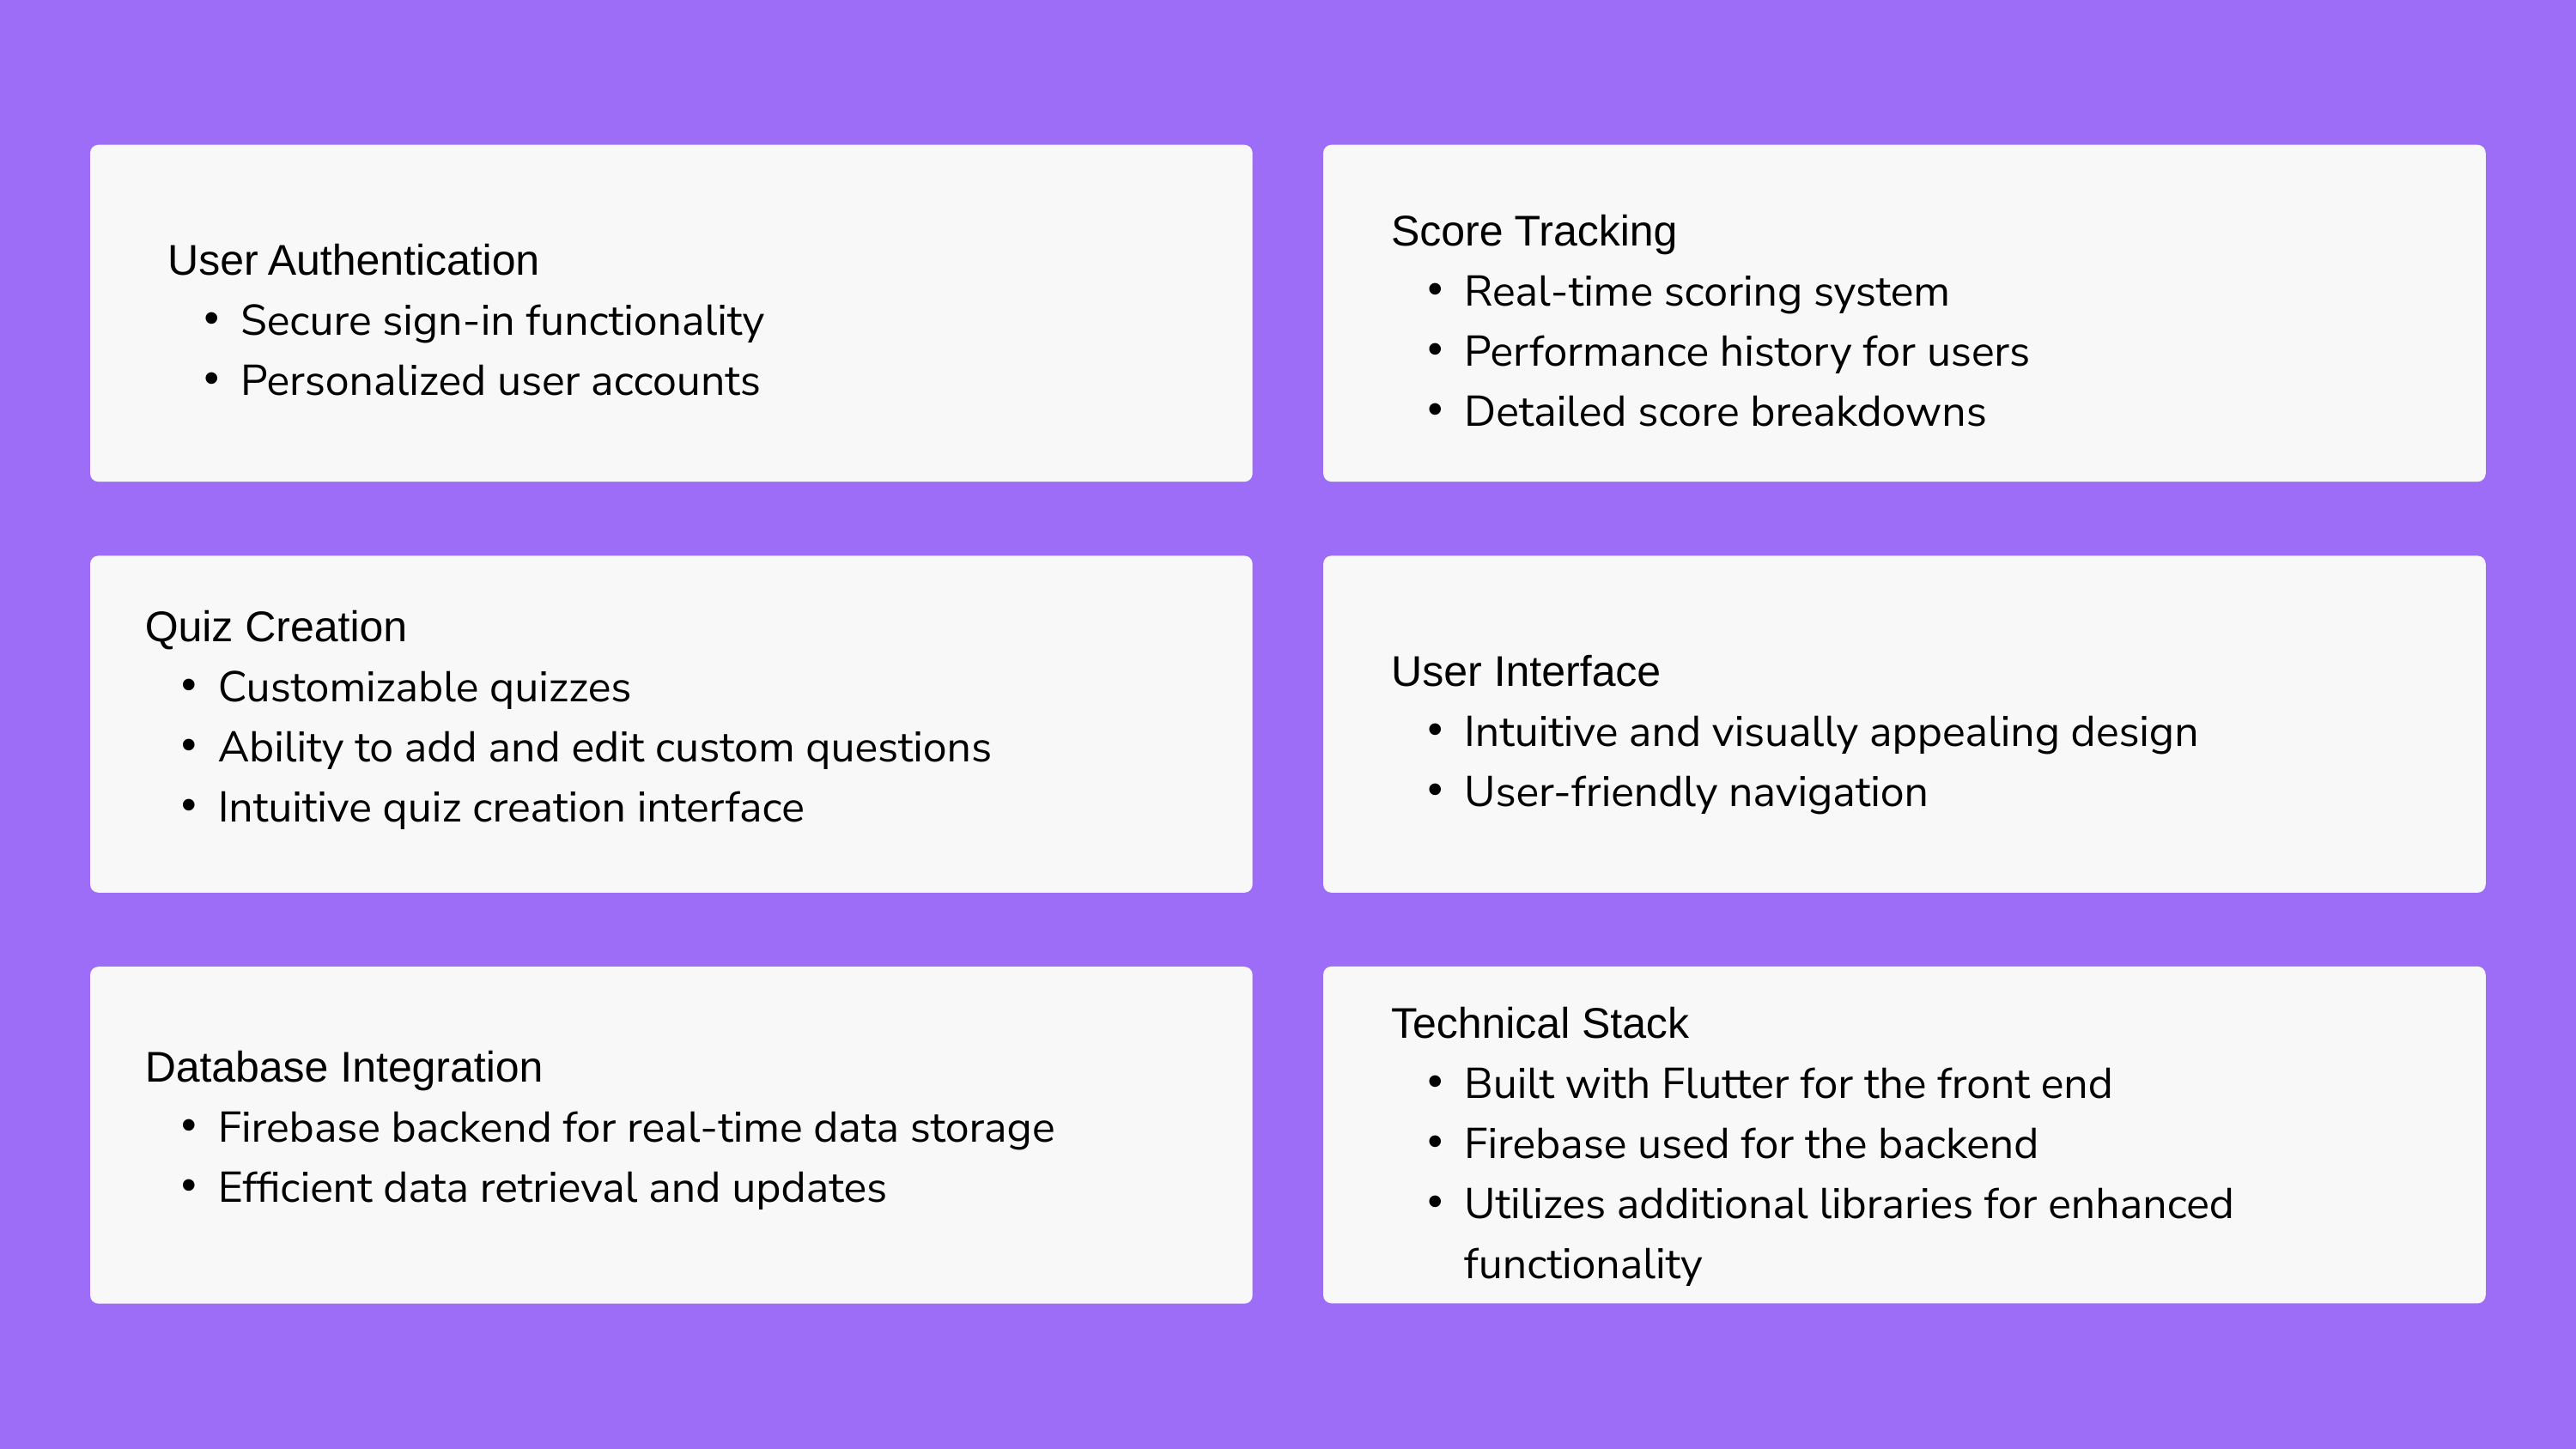

Score Tracking
Real-time scoring system
Performance history for users
Detailed score breakdowns
User Authentication
Secure sign-in functionality
Personalized user accounts

Quiz Creation
Customizable quizzes
Ability to add and edit custom questions
Intuitive quiz creation interface
User Interface
Intuitive and visually appealing design
User-friendly navigation

Technical Stack
Built with Flutter for the front end
Firebase used for the backend
Utilizes additional libraries for enhanced functionality
Database Integration
Firebase backend for real-time data storage
Efficient data retrieval and updates